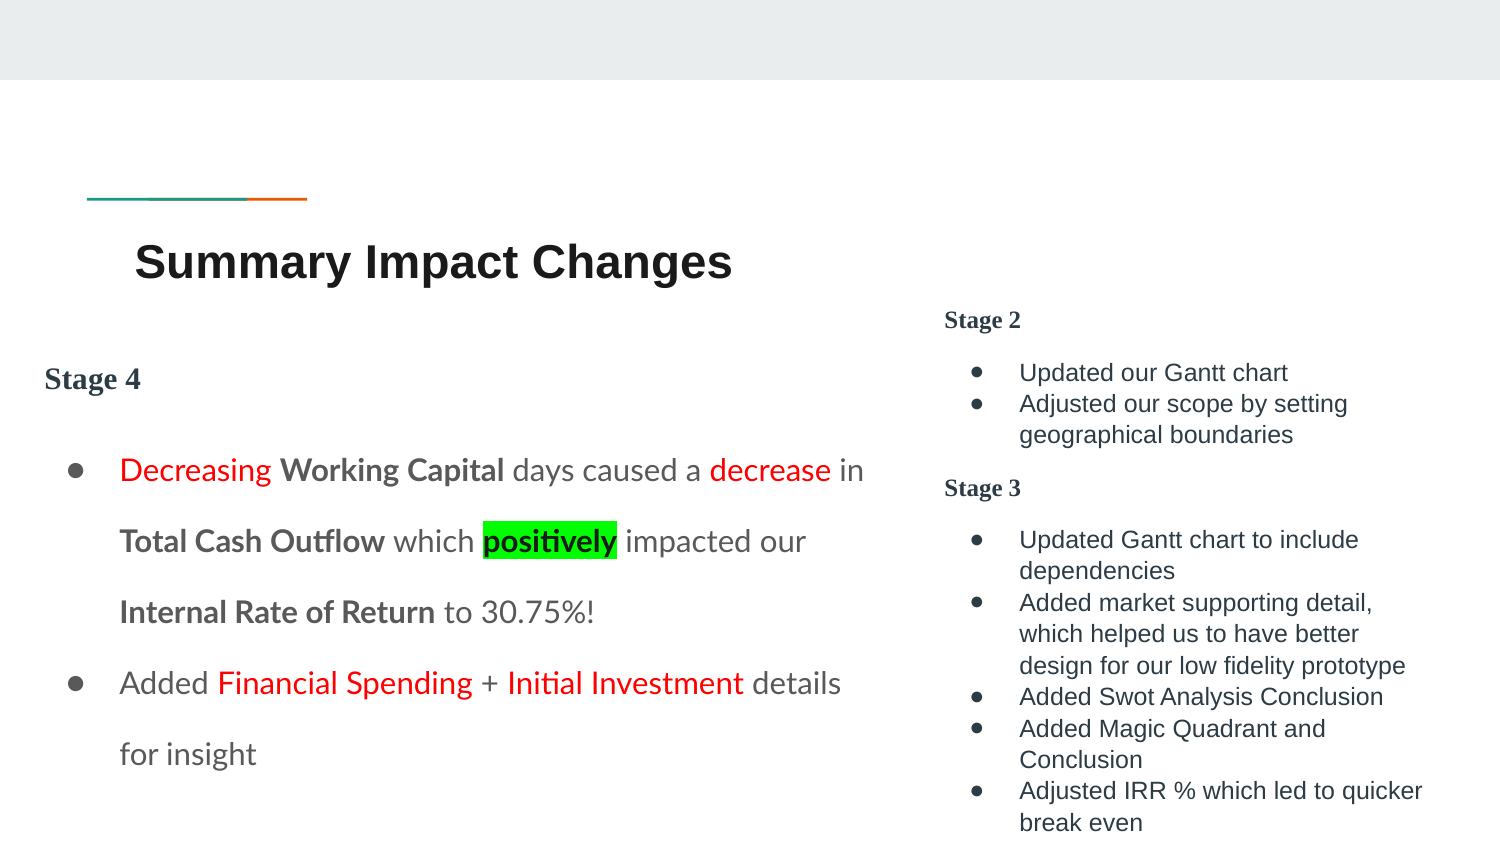

# Summary Impact Changes
Stage 2
Updated our Gantt chart
Adjusted our scope by setting geographical boundaries
Stage 3
Updated Gantt chart to include dependencies
Added market supporting detail, which helped us to have better design for our low fidelity prototype
Added Swot Analysis Conclusion
Added Magic Quadrant and Conclusion
Adjusted IRR % which led to quicker break even

Stage 4
Decreasing Working Capital days caused a decrease in Total Cash Outflow which positively impacted our Internal Rate of Return to 30.75%!
Added Financial Spending + Initial Investment details for insight